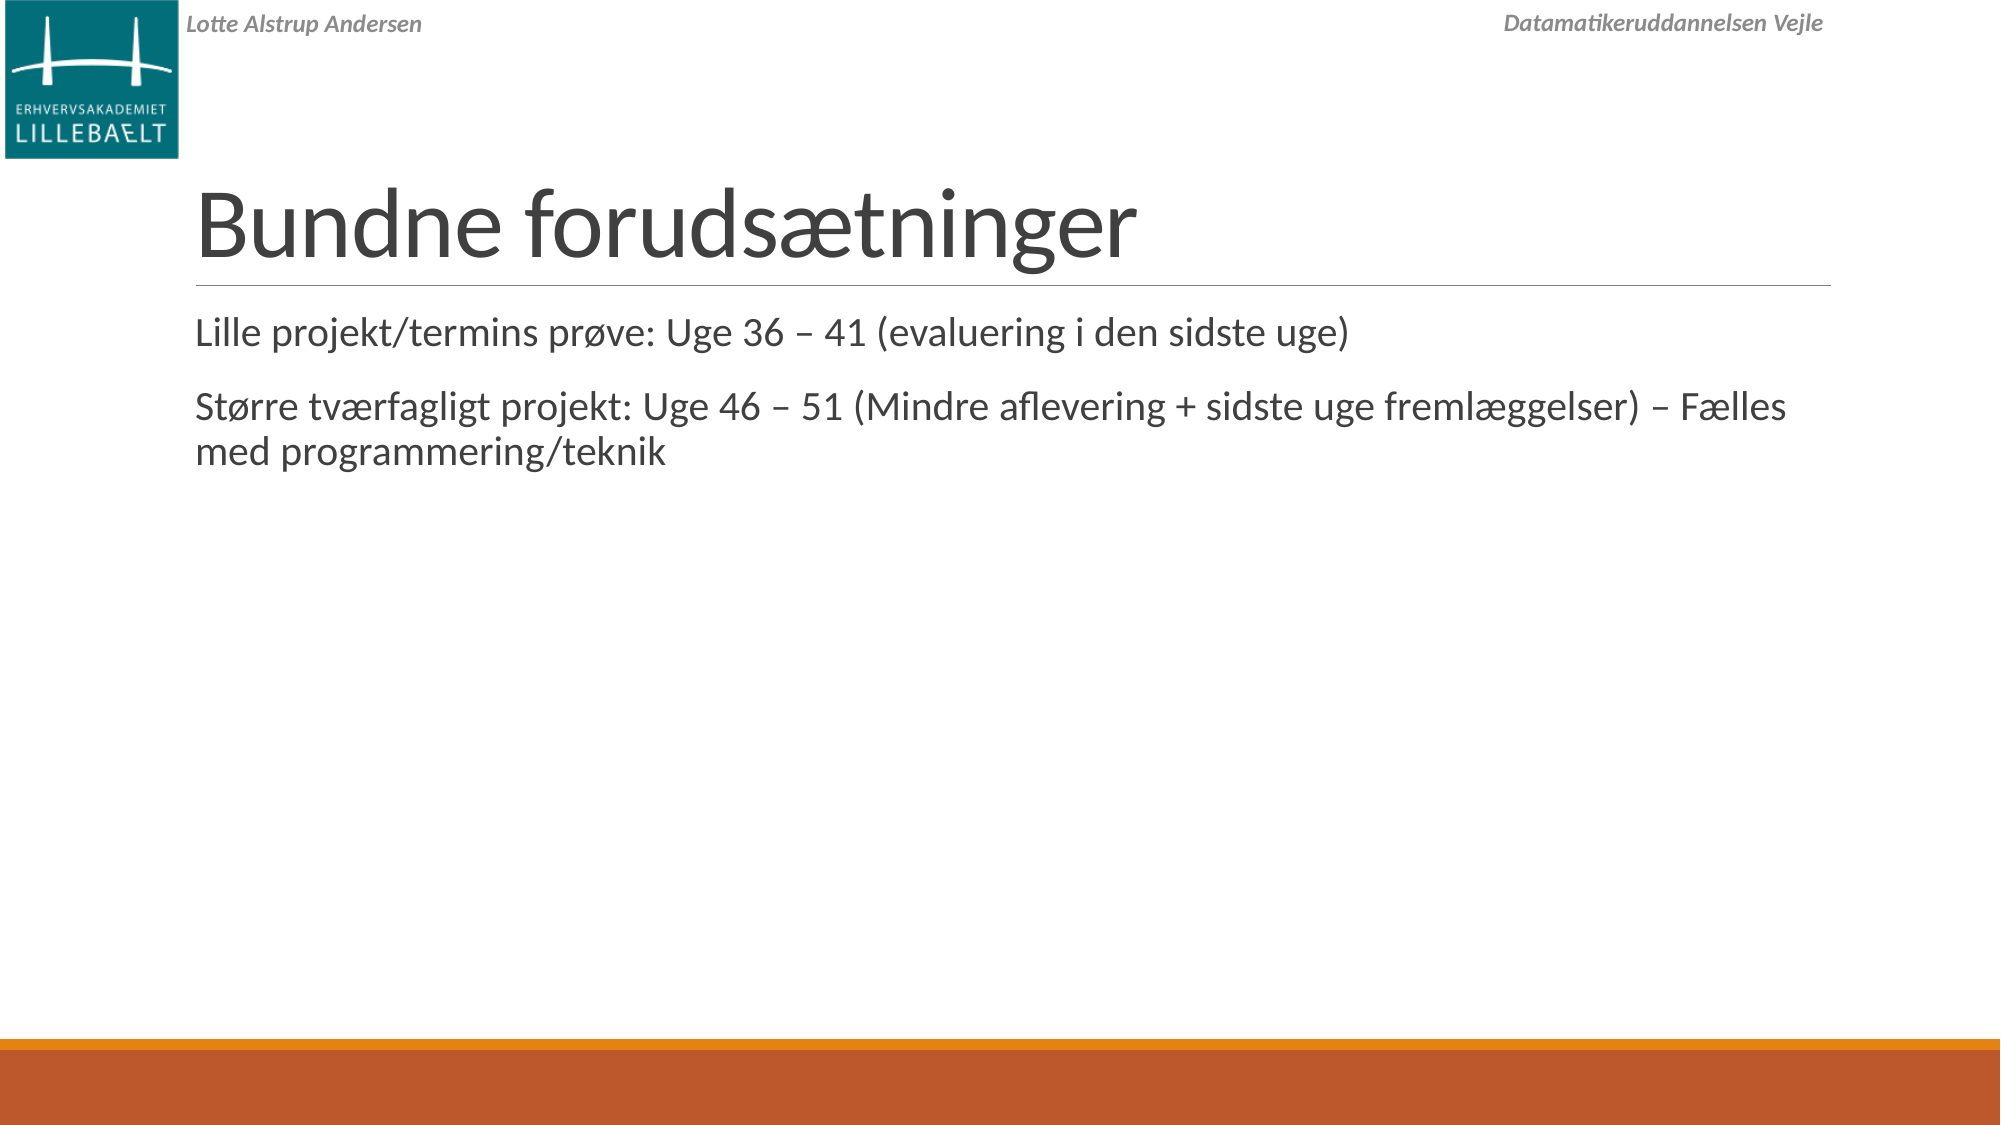

# Bundne forudsætninger
Lille projekt/termins prøve: Uge 36 – 41 (evaluering i den sidste uge)
Større tværfagligt projekt: Uge 46 – 51 (Mindre aflevering + sidste uge fremlæggelser) – Fælles med programmering/teknik